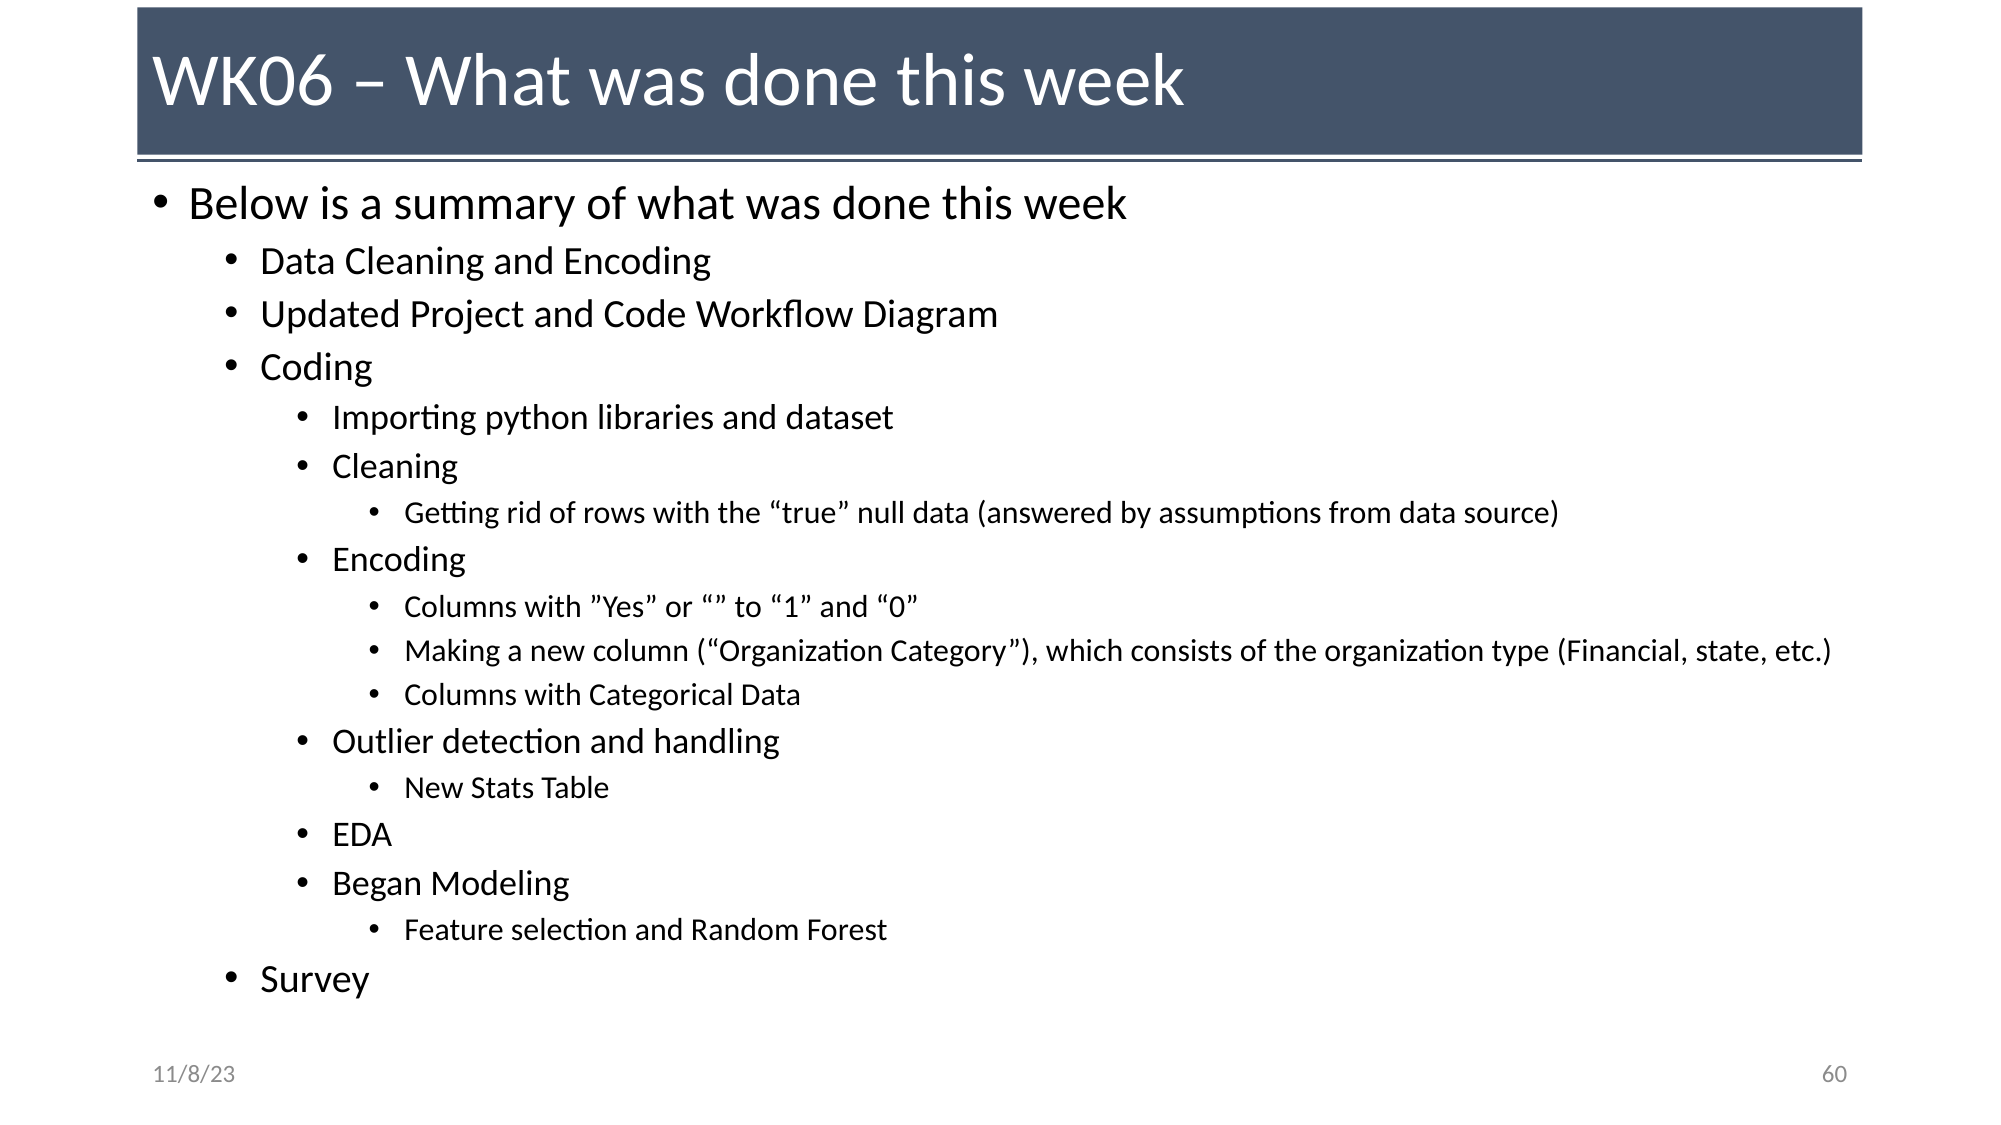

# WK06 – What was done this week
Below is a summary of what was done this week
Data Cleaning and Encoding
Updated Project and Code Workflow Diagram
Coding
Importing python libraries and dataset
Cleaning
Getting rid of rows with the “true” null data (answered by assumptions from data source)
Encoding
Columns with ”Yes” or “” to “1” and “0”
Making a new column (“Organization Category”), which consists of the organization type (Financial, state, etc.)
Columns with Categorical Data
Outlier detection and handling
New Stats Table
EDA
Began Modeling
Feature selection and Random Forest
Survey

11/8/23
60